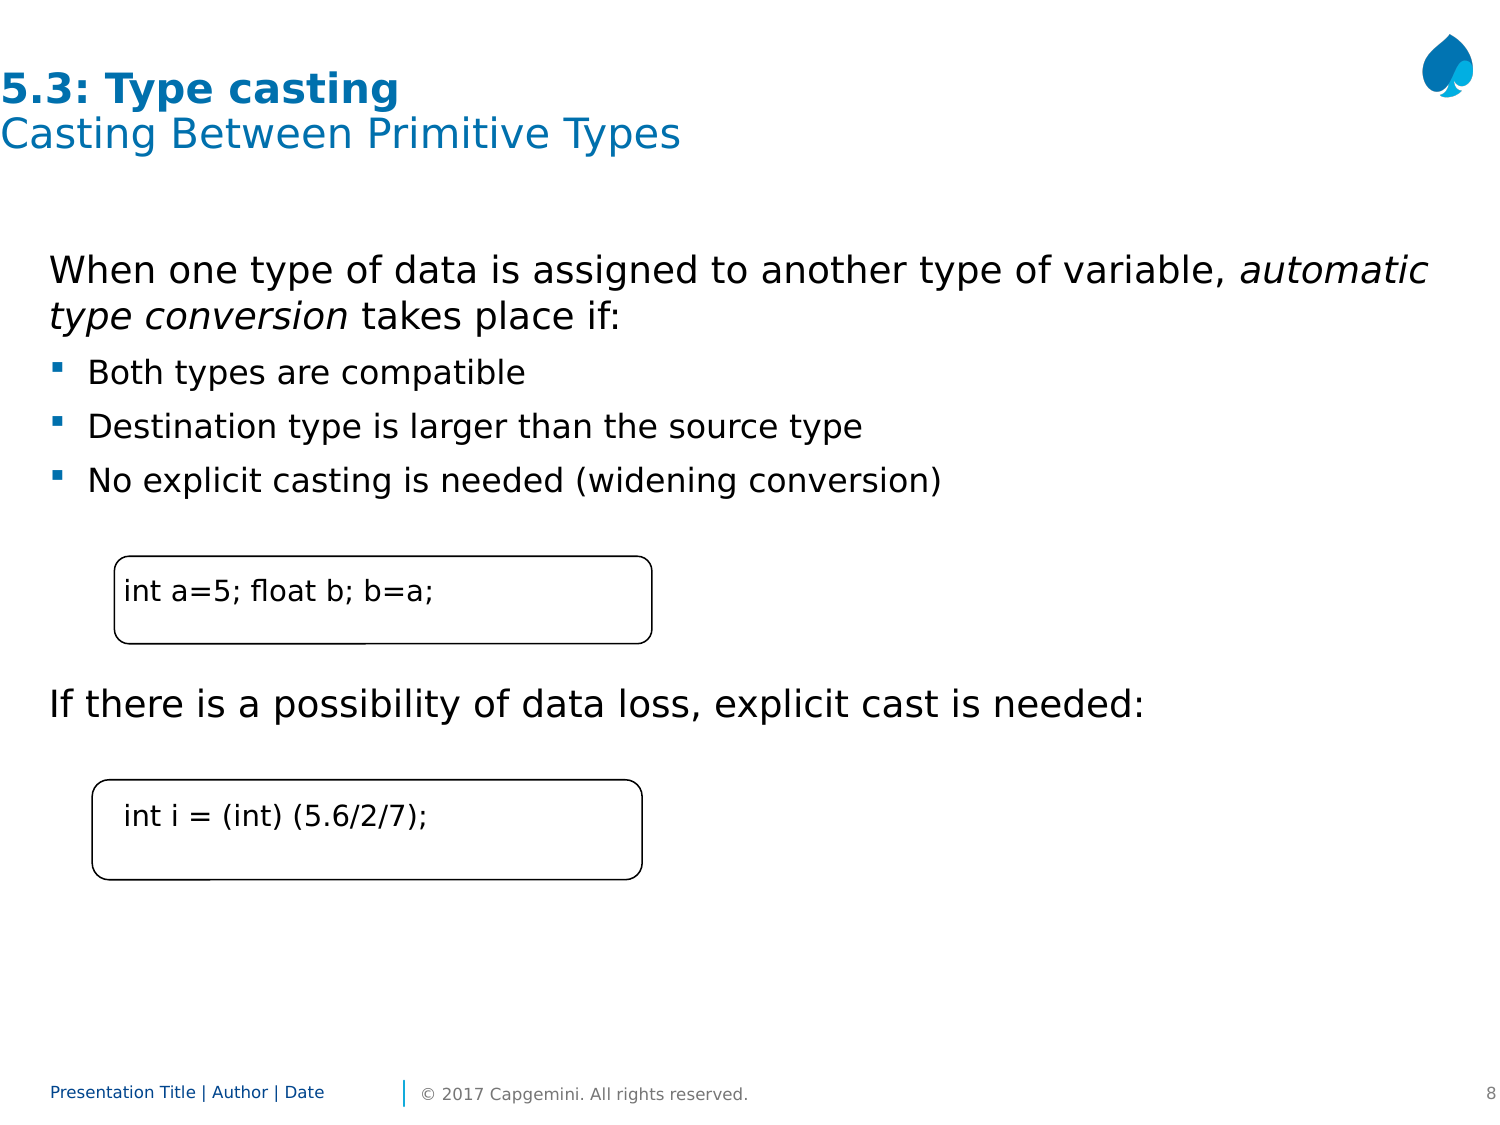

5.3: Type casting
Casting Between Primitive Types
When one type of data is assigned to another type of variable, automatic type conversion takes place if:
Both types are compatible
Destination type is larger than the source type
No explicit casting is needed (widening conversion)

       int a=5; float b; b=a;

If there is a possibility of data loss, explicit cast is needed:

       int i = (int) (5.6/2/7);